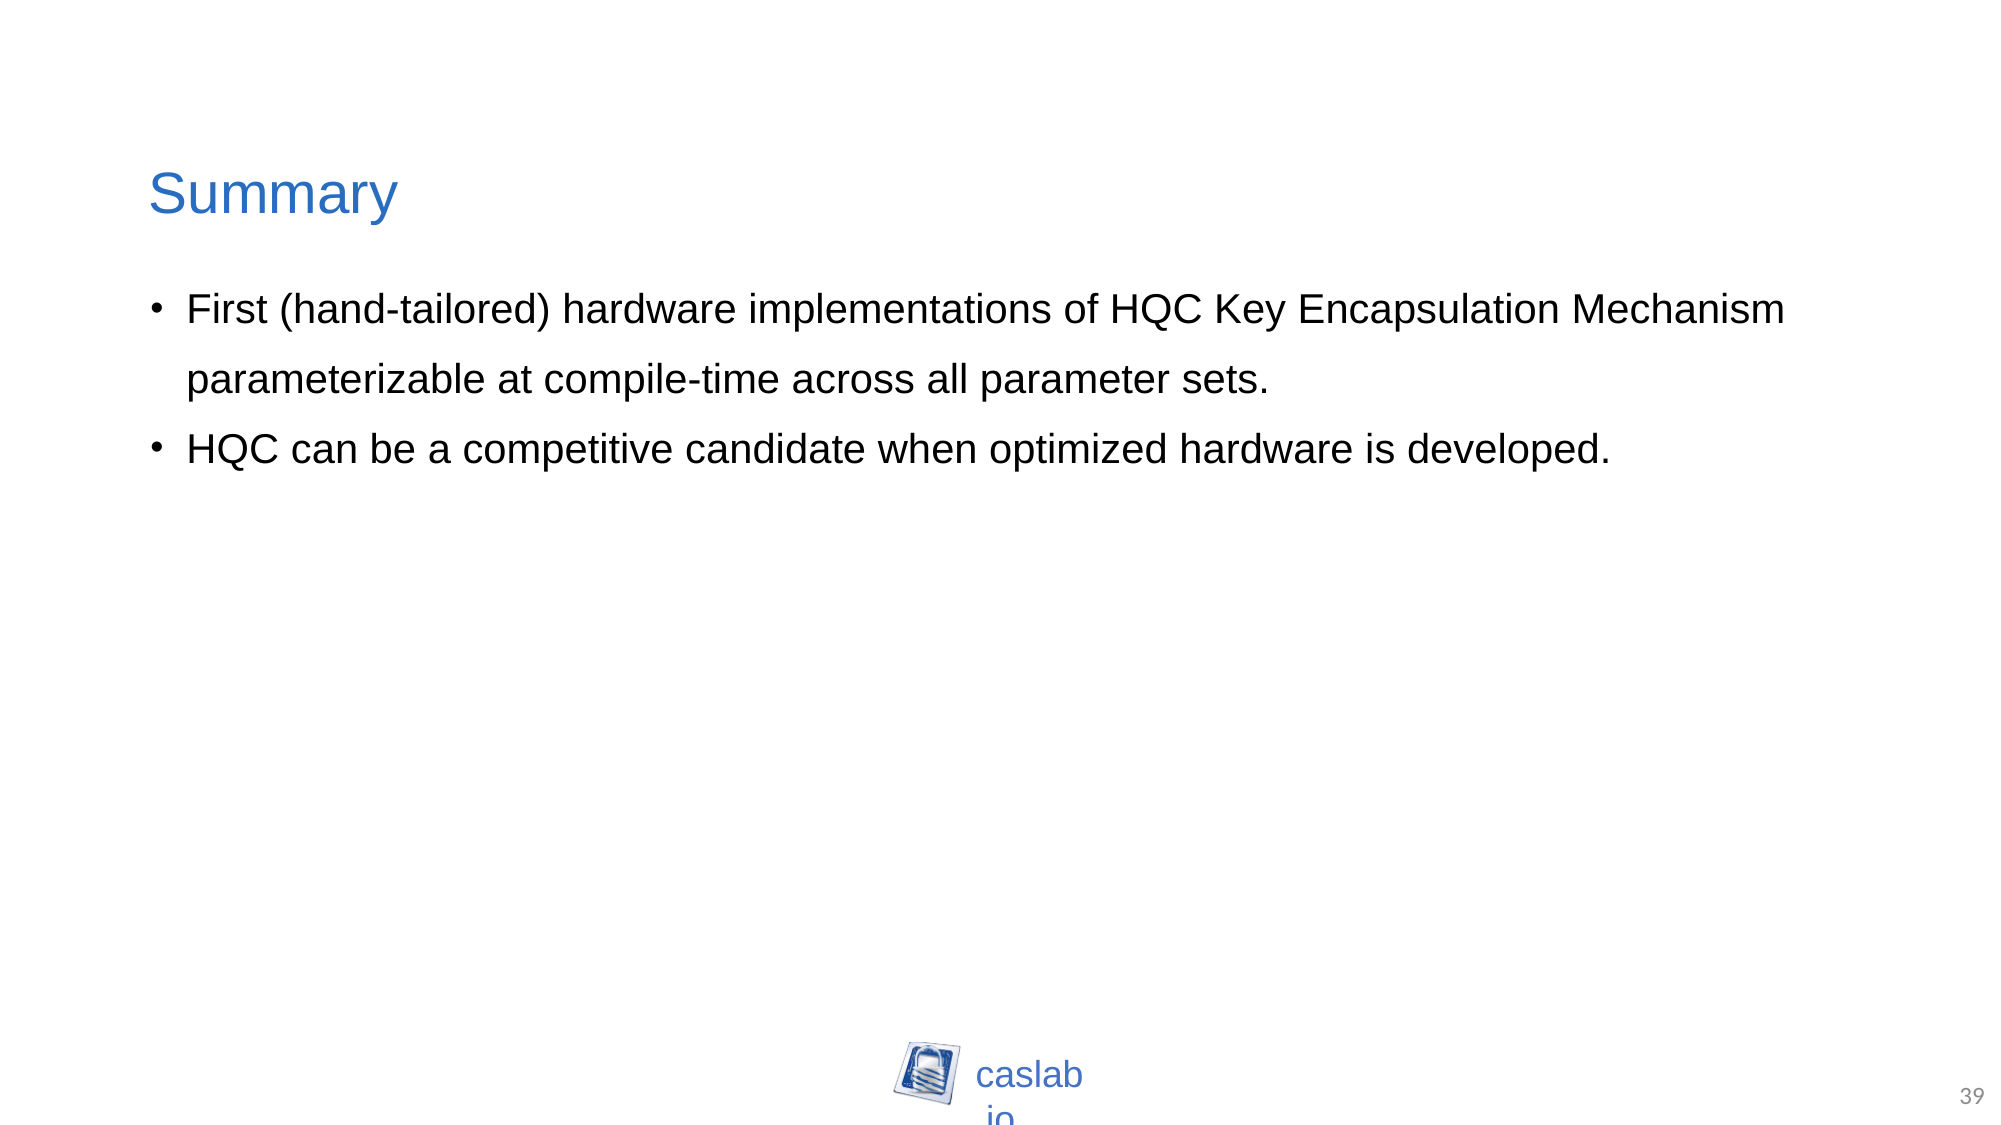

Summary
First (hand-tailored) hardware implementations of HQC Key Encapsulation Mechanism parameterizable at compile-time across all parameter sets.
HQC can be a competitive candidate when optimized hardware is developed.